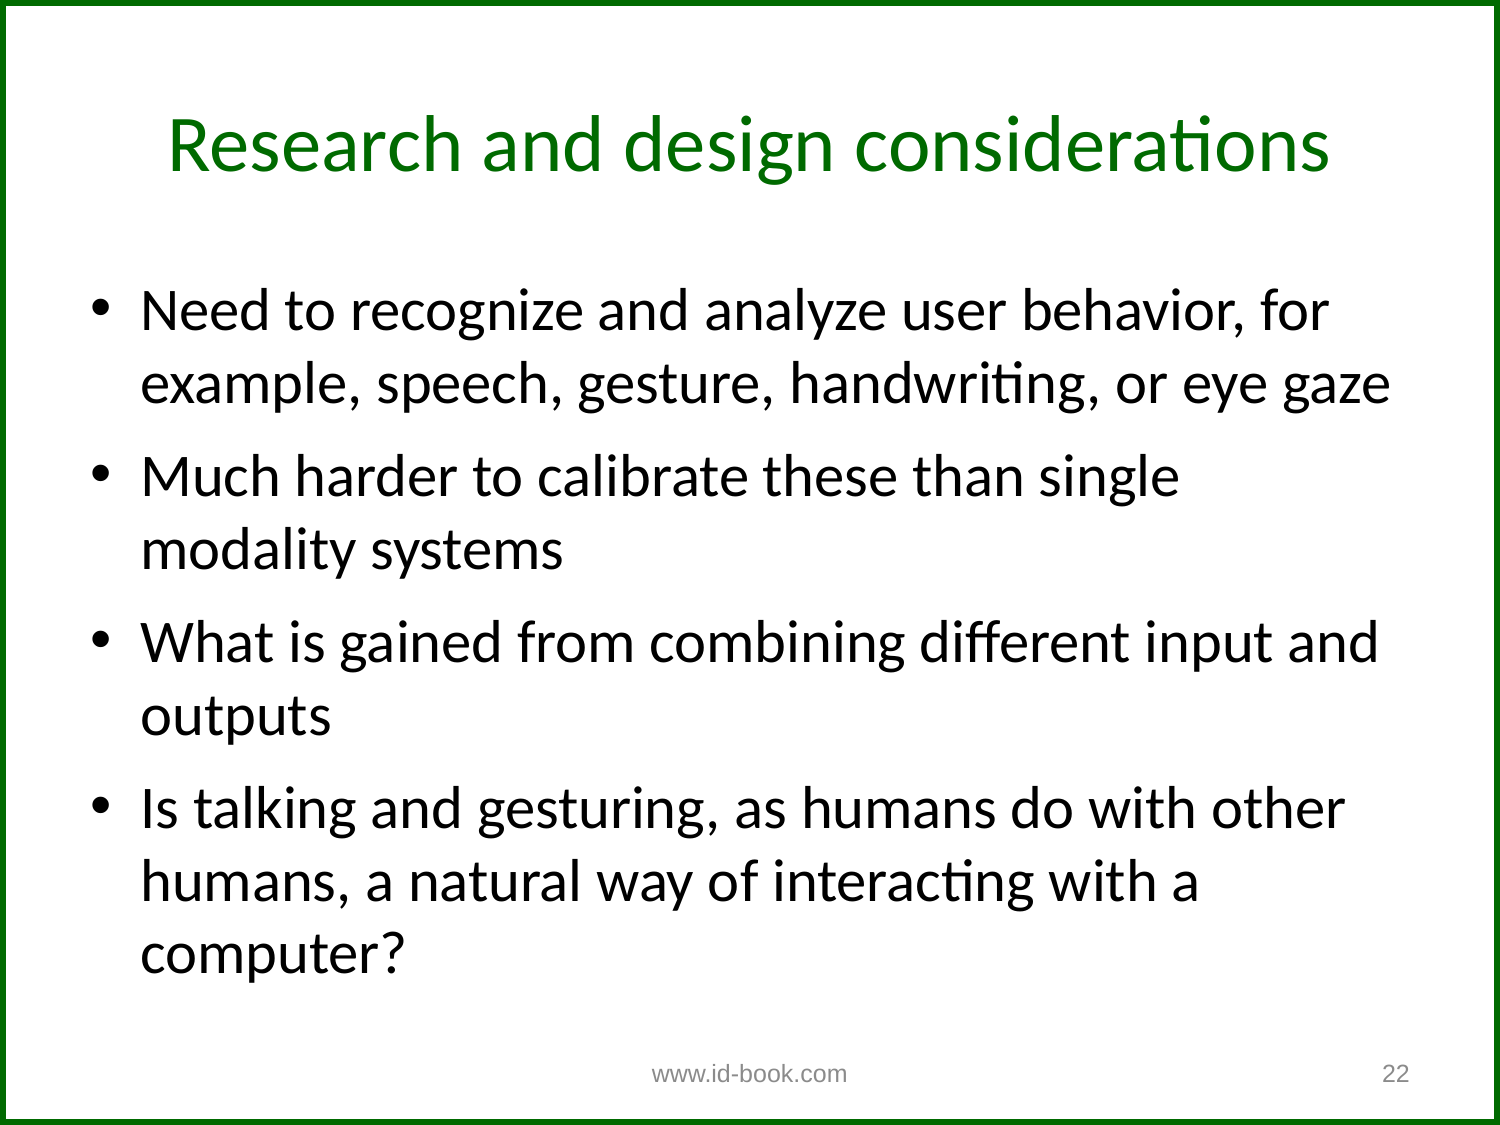

Research and design considerations
Need to recognize and analyze user behavior, for example, speech, gesture, handwriting, or eye gaze
Much harder to calibrate these than single modality systems
What is gained from combining different input and outputs
Is talking and gesturing, as humans do with other humans, a natural way of interacting with a computer?

www.id-book.com
22